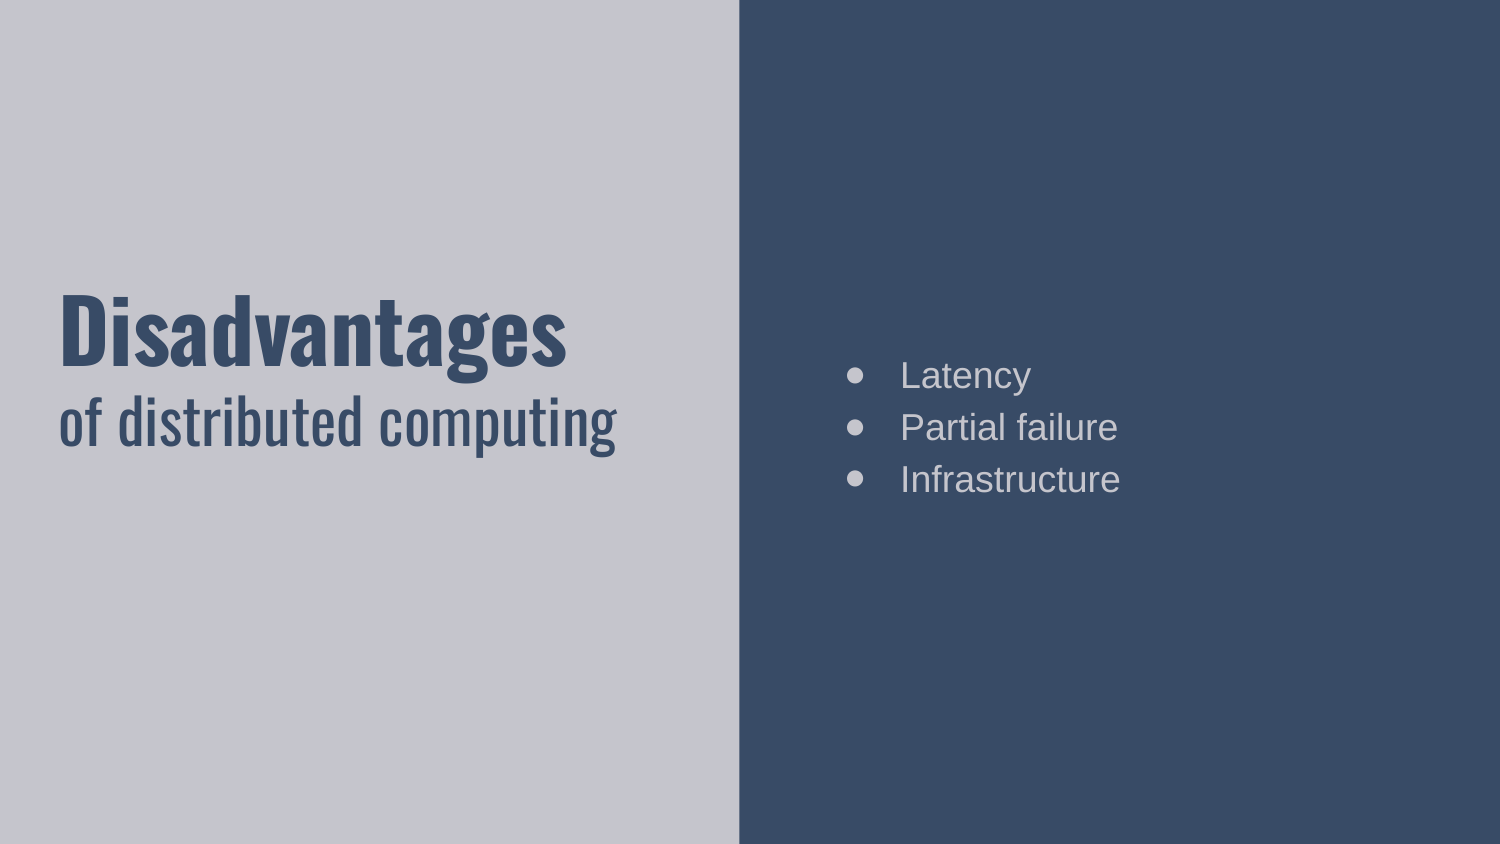

Latency
Partial failure
Infrastructure
# Disadvantages
of distributed computing